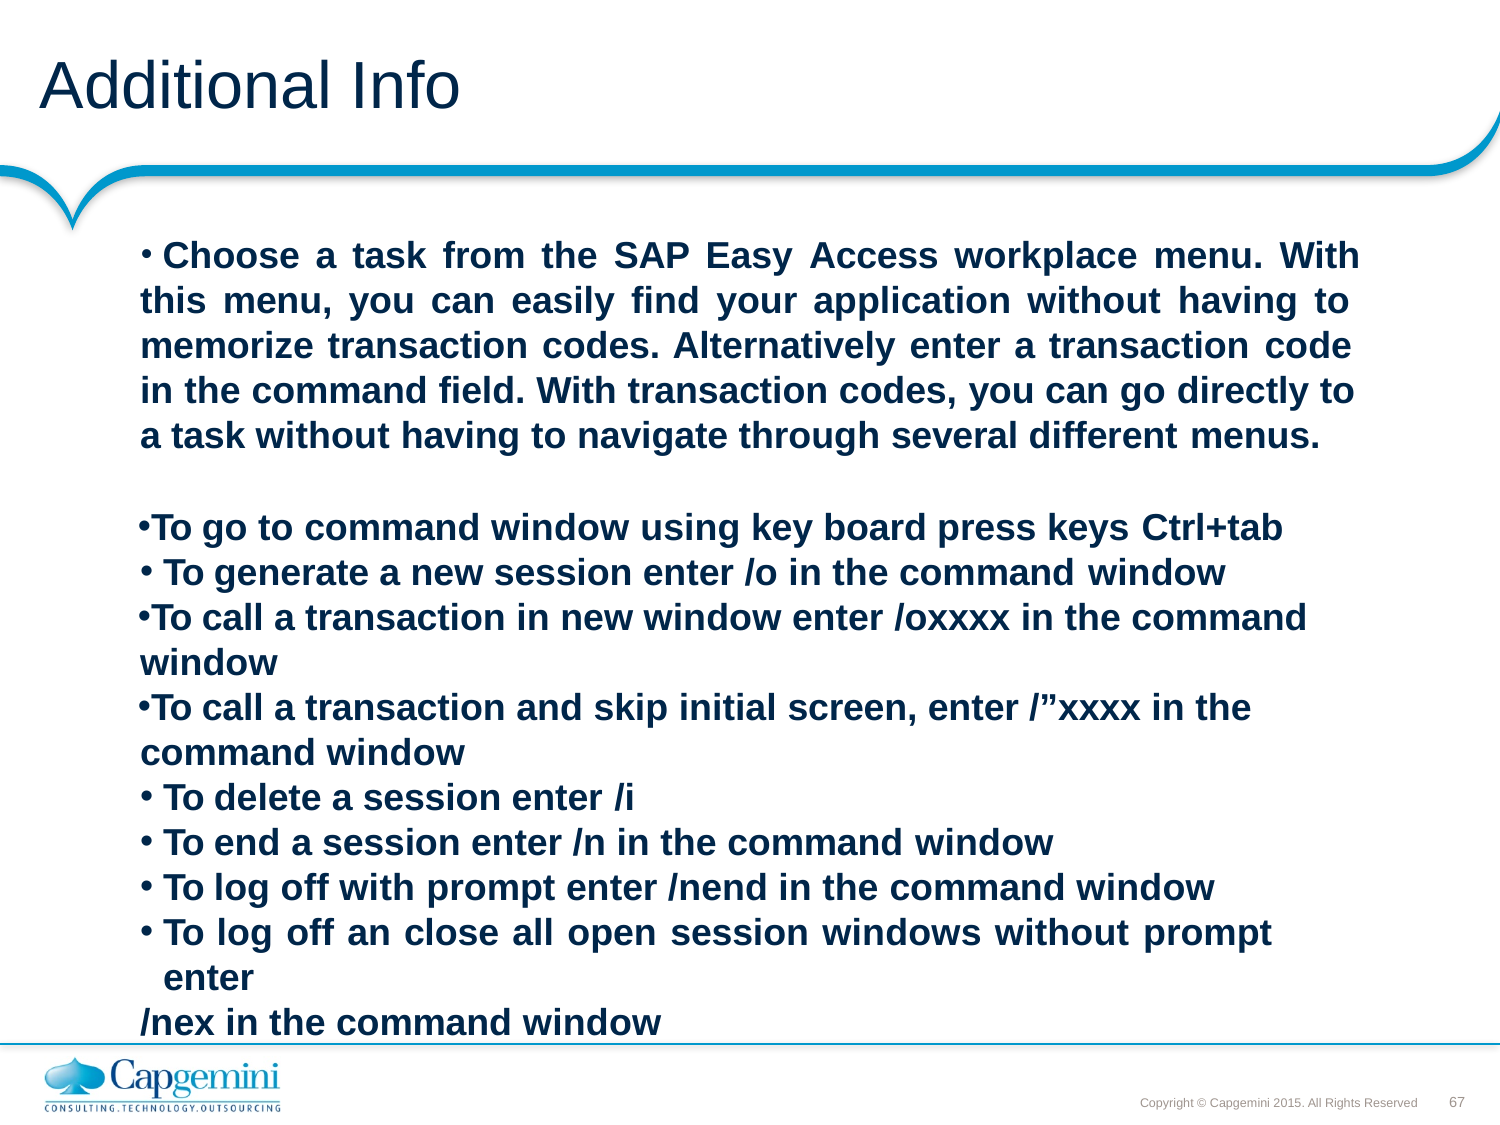

# Additional Info

Choose a task from the SAP Easy Access workplace menu. With
this menu, you can easily find your application without having to  memorize transaction codes. Alternatively enter a transaction code  in the command field. With transaction codes, you can go directly to  a task without having to navigate through several different menus.

To go to command window using key board press keys Ctrl+tab
To generate a new session enter /o in the command window
To call a transaction in new window enter /oxxxx in the command  window
To call a transaction and skip initial screen, enter /”xxxx in the  command window
To delete a session enter /i
To end a session enter /n in the command window
To log off with prompt enter /nend in the command window
To log off an close all open session windows without prompt enter
/nex in the command window